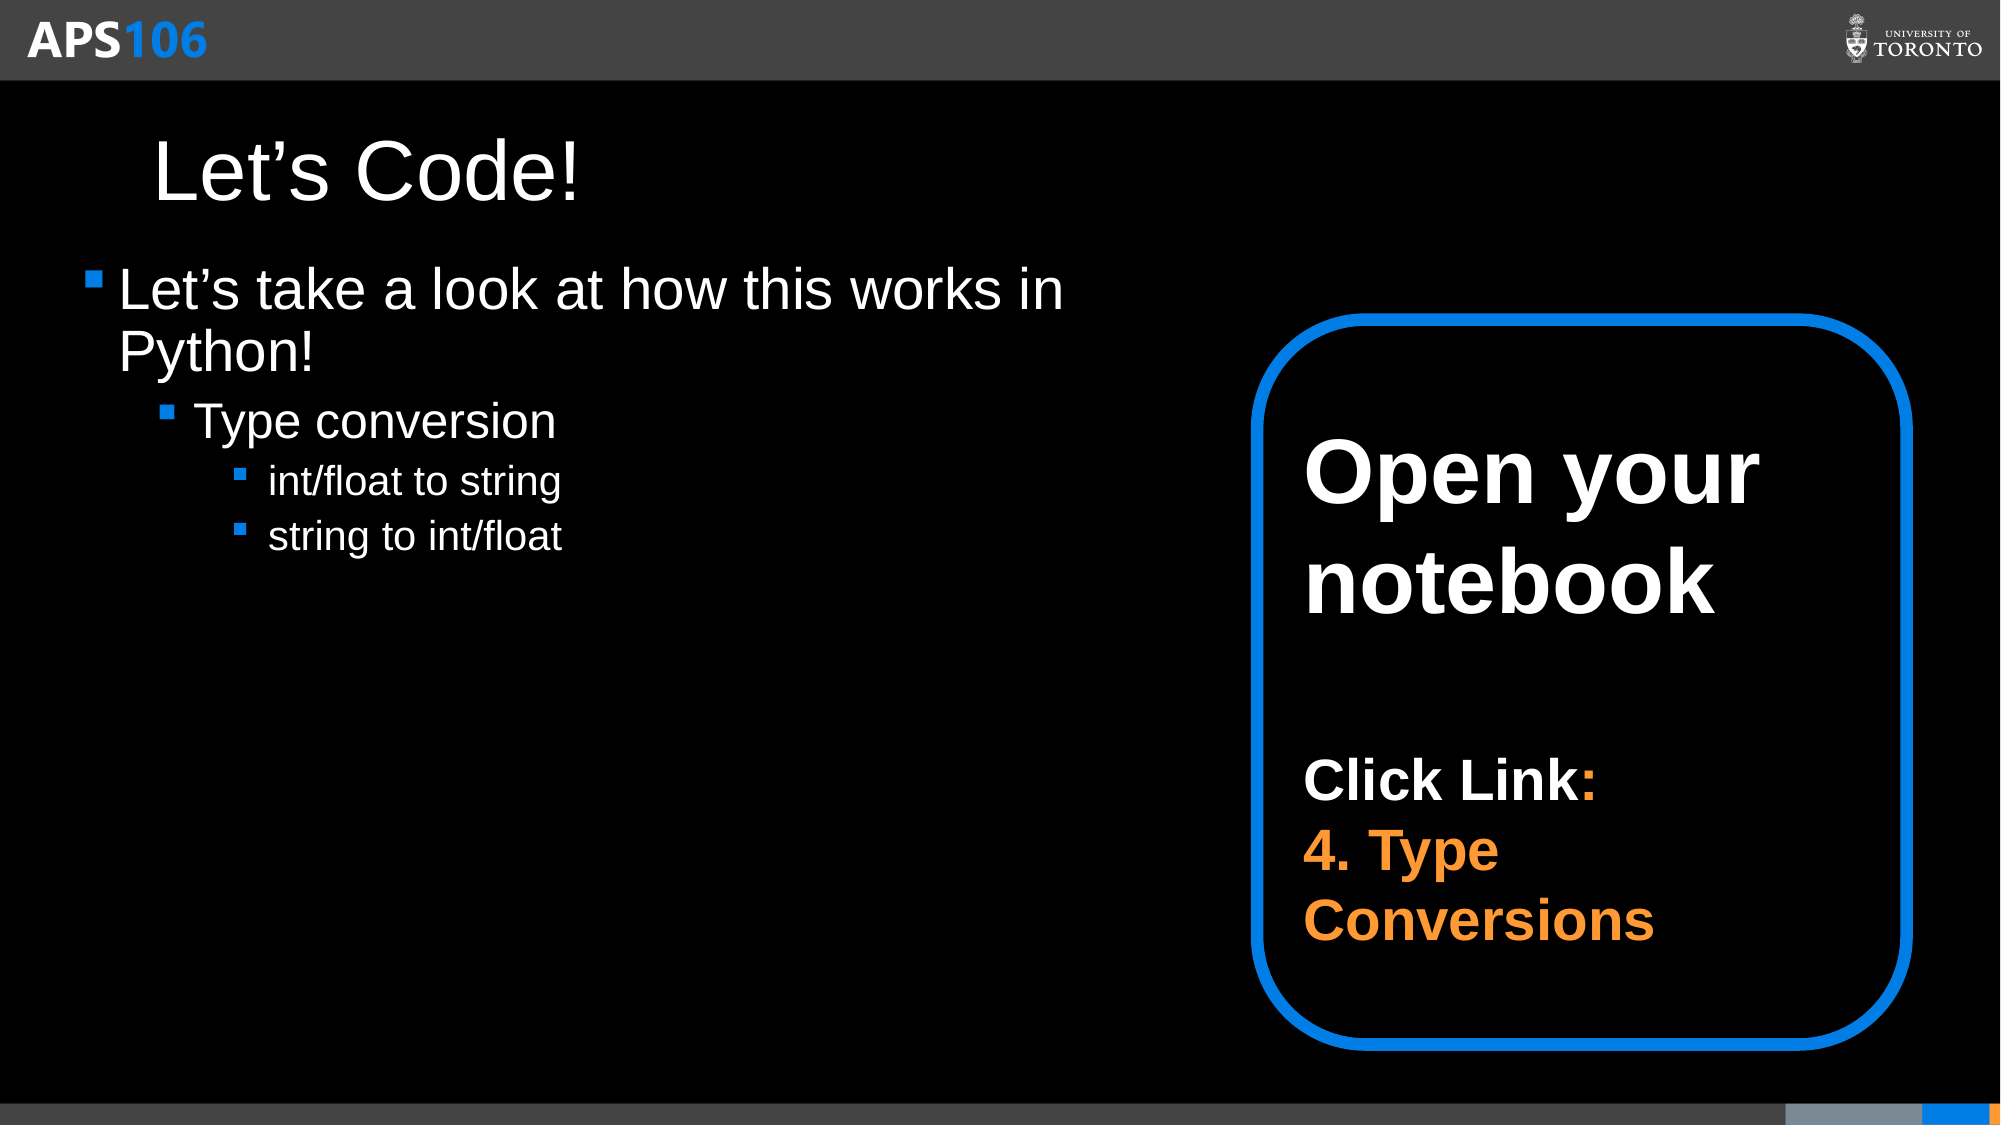

# Let’s Code!
Let’s take a look at how this works in Python!
Type conversion
int/float to string
string to int/float

Open your notebook

Click Link:
4. Type Conversions